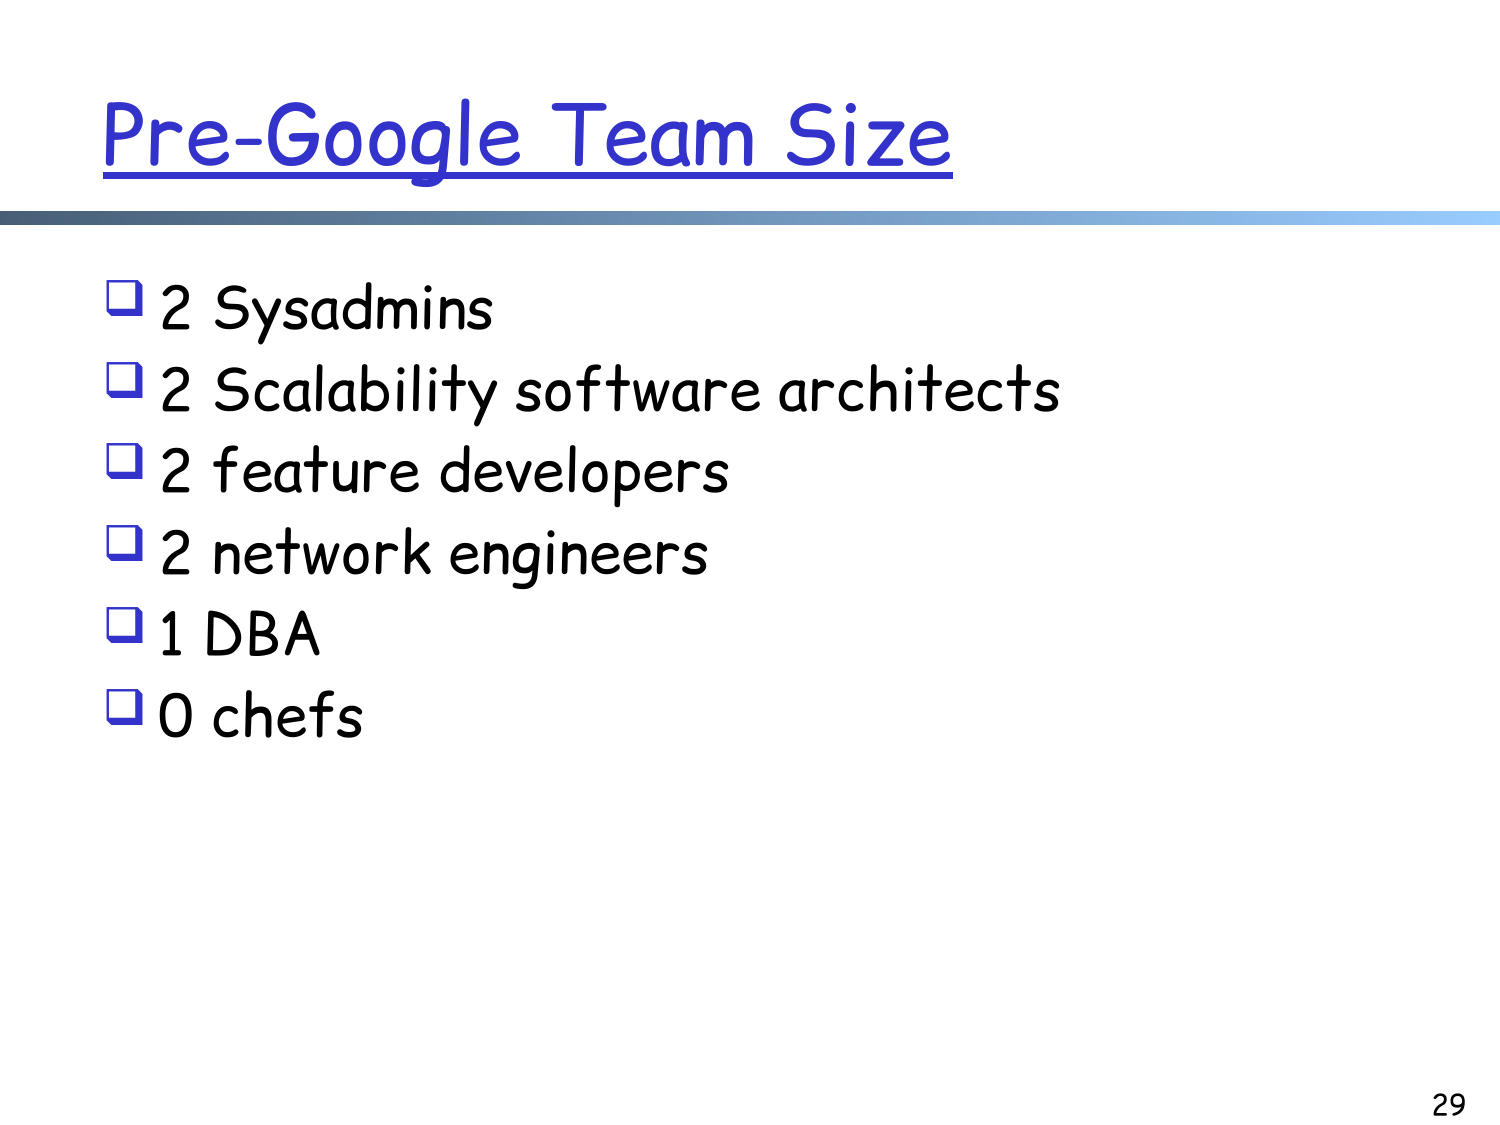

# Pre-Google Team Size
2 Sysadmins
2 Scalability software architects
2 feature developers
2 network engineers
1 DBA
0 chefs
29